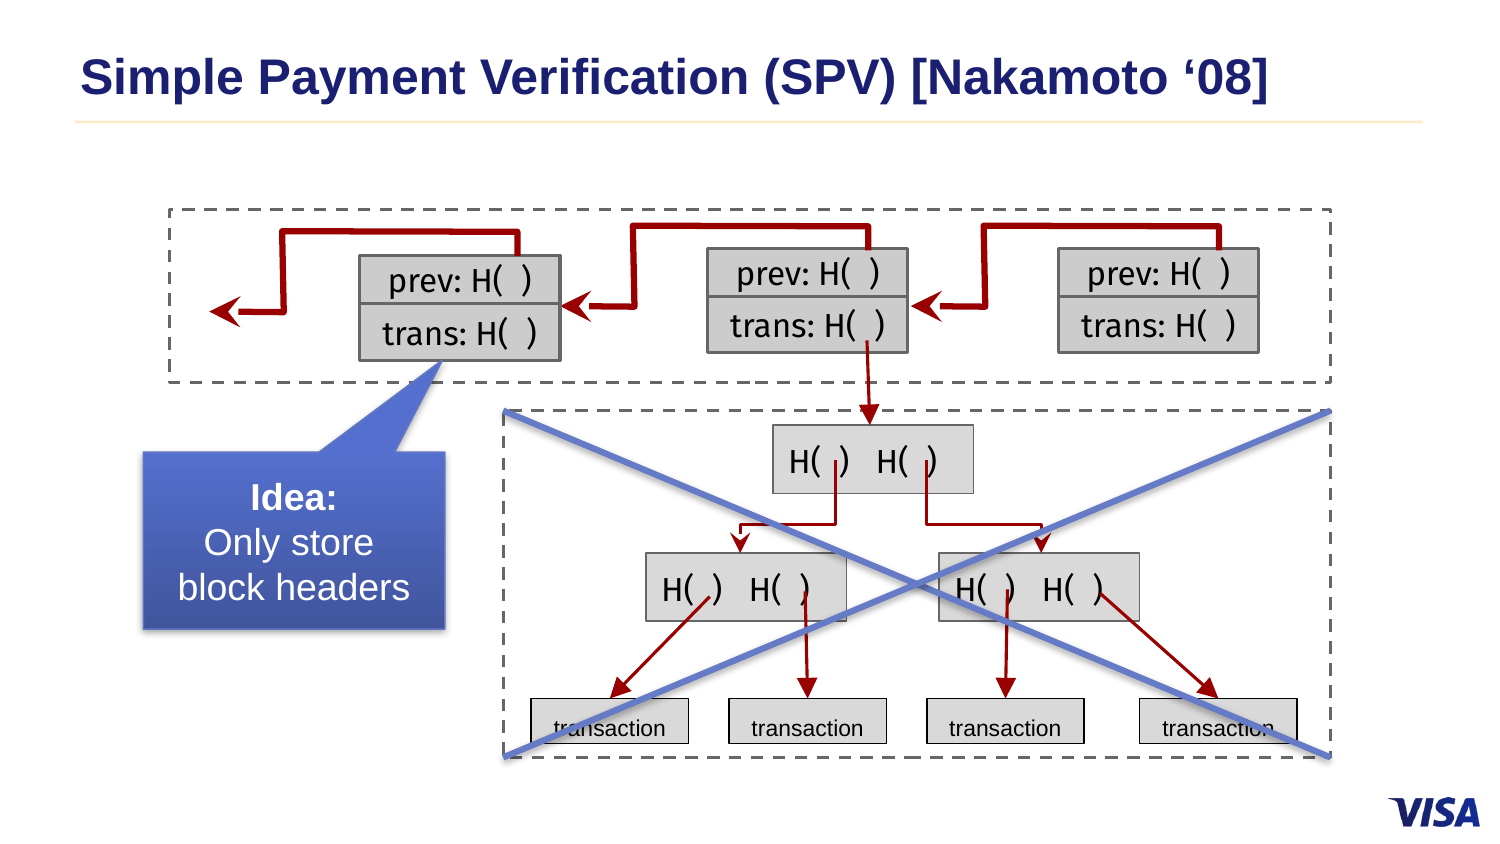

# Simple Payment Verification (SPV) [Nakamoto ‘08]

prev: H(  )
trans: H(  )
prev: H(  )
trans: H(  )
prev: H(  )
trans: H(  )

H(  )   H(  )

H(  )   H(  )
H(  )   H(  )
transaction
transaction
transaction
transaction
Idea:
Only store
block headers